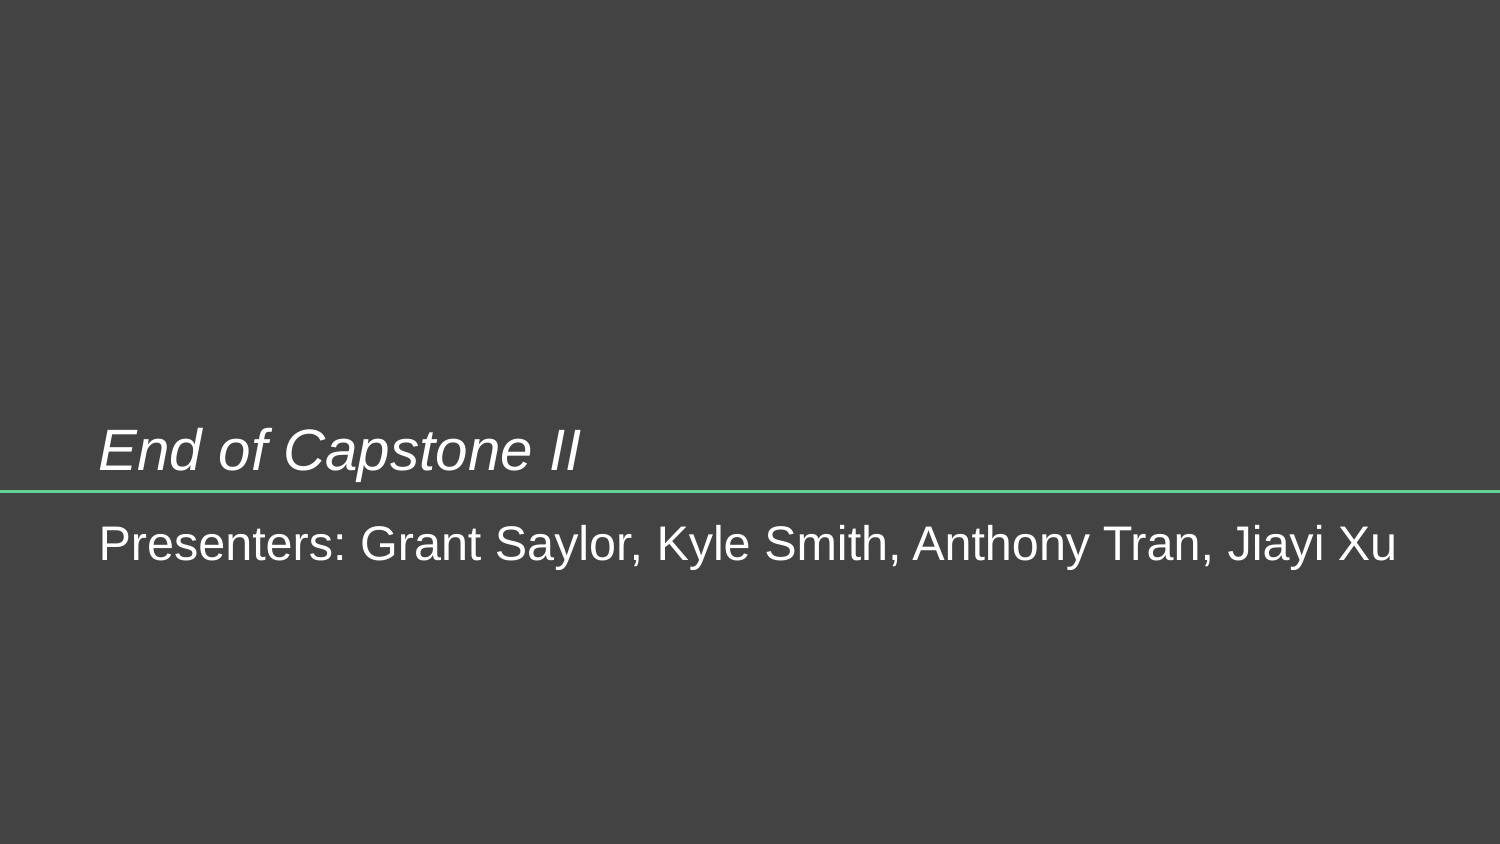

Grant
# End of Capstone II
Presenters: Grant Saylor, Kyle Smith, Anthony Tran, Jiayi Xu